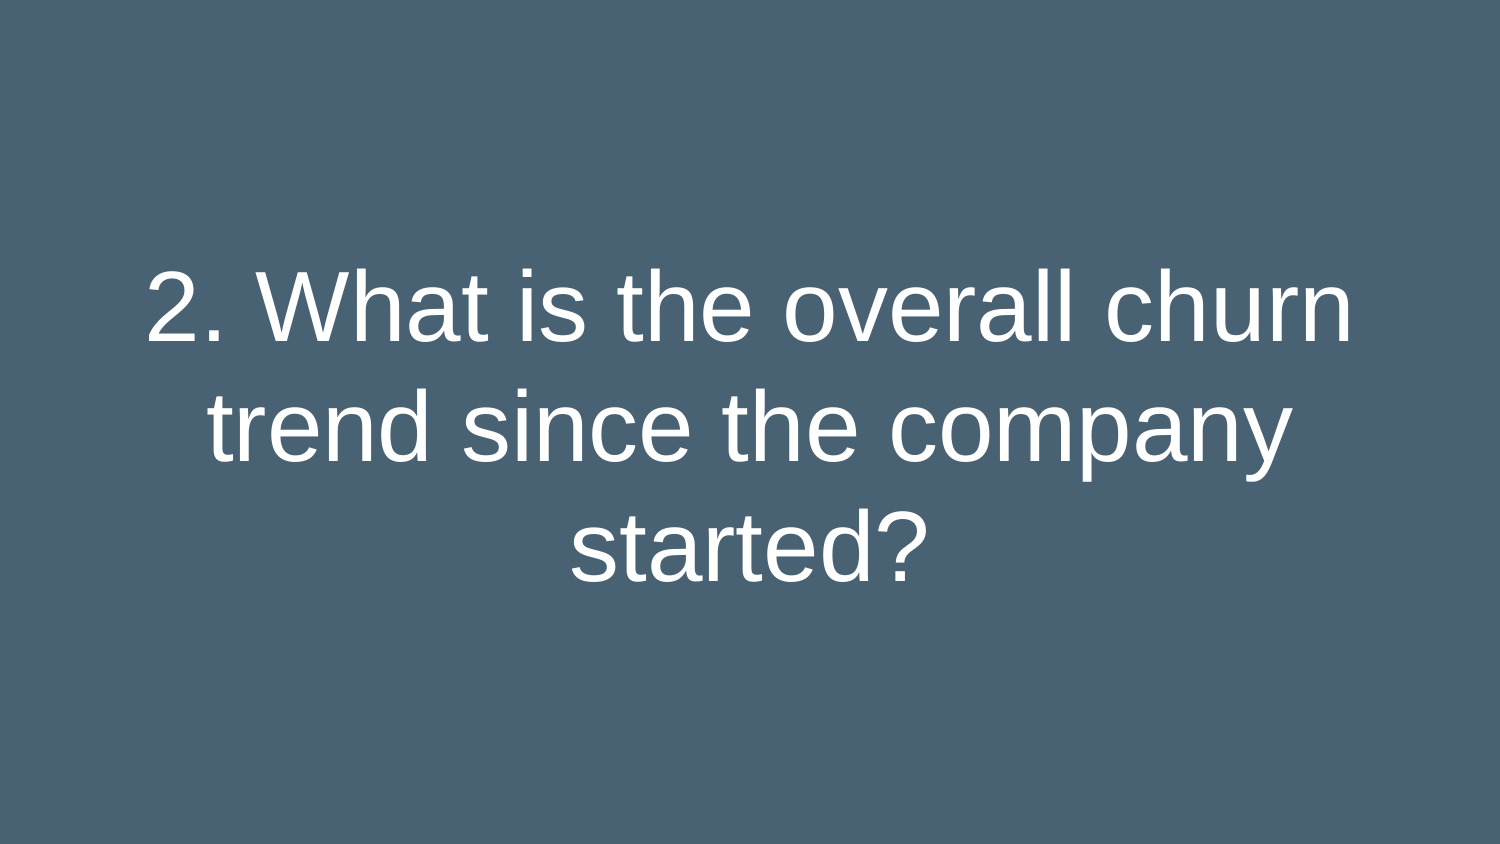

2. What is the overall churn trend since the company started?